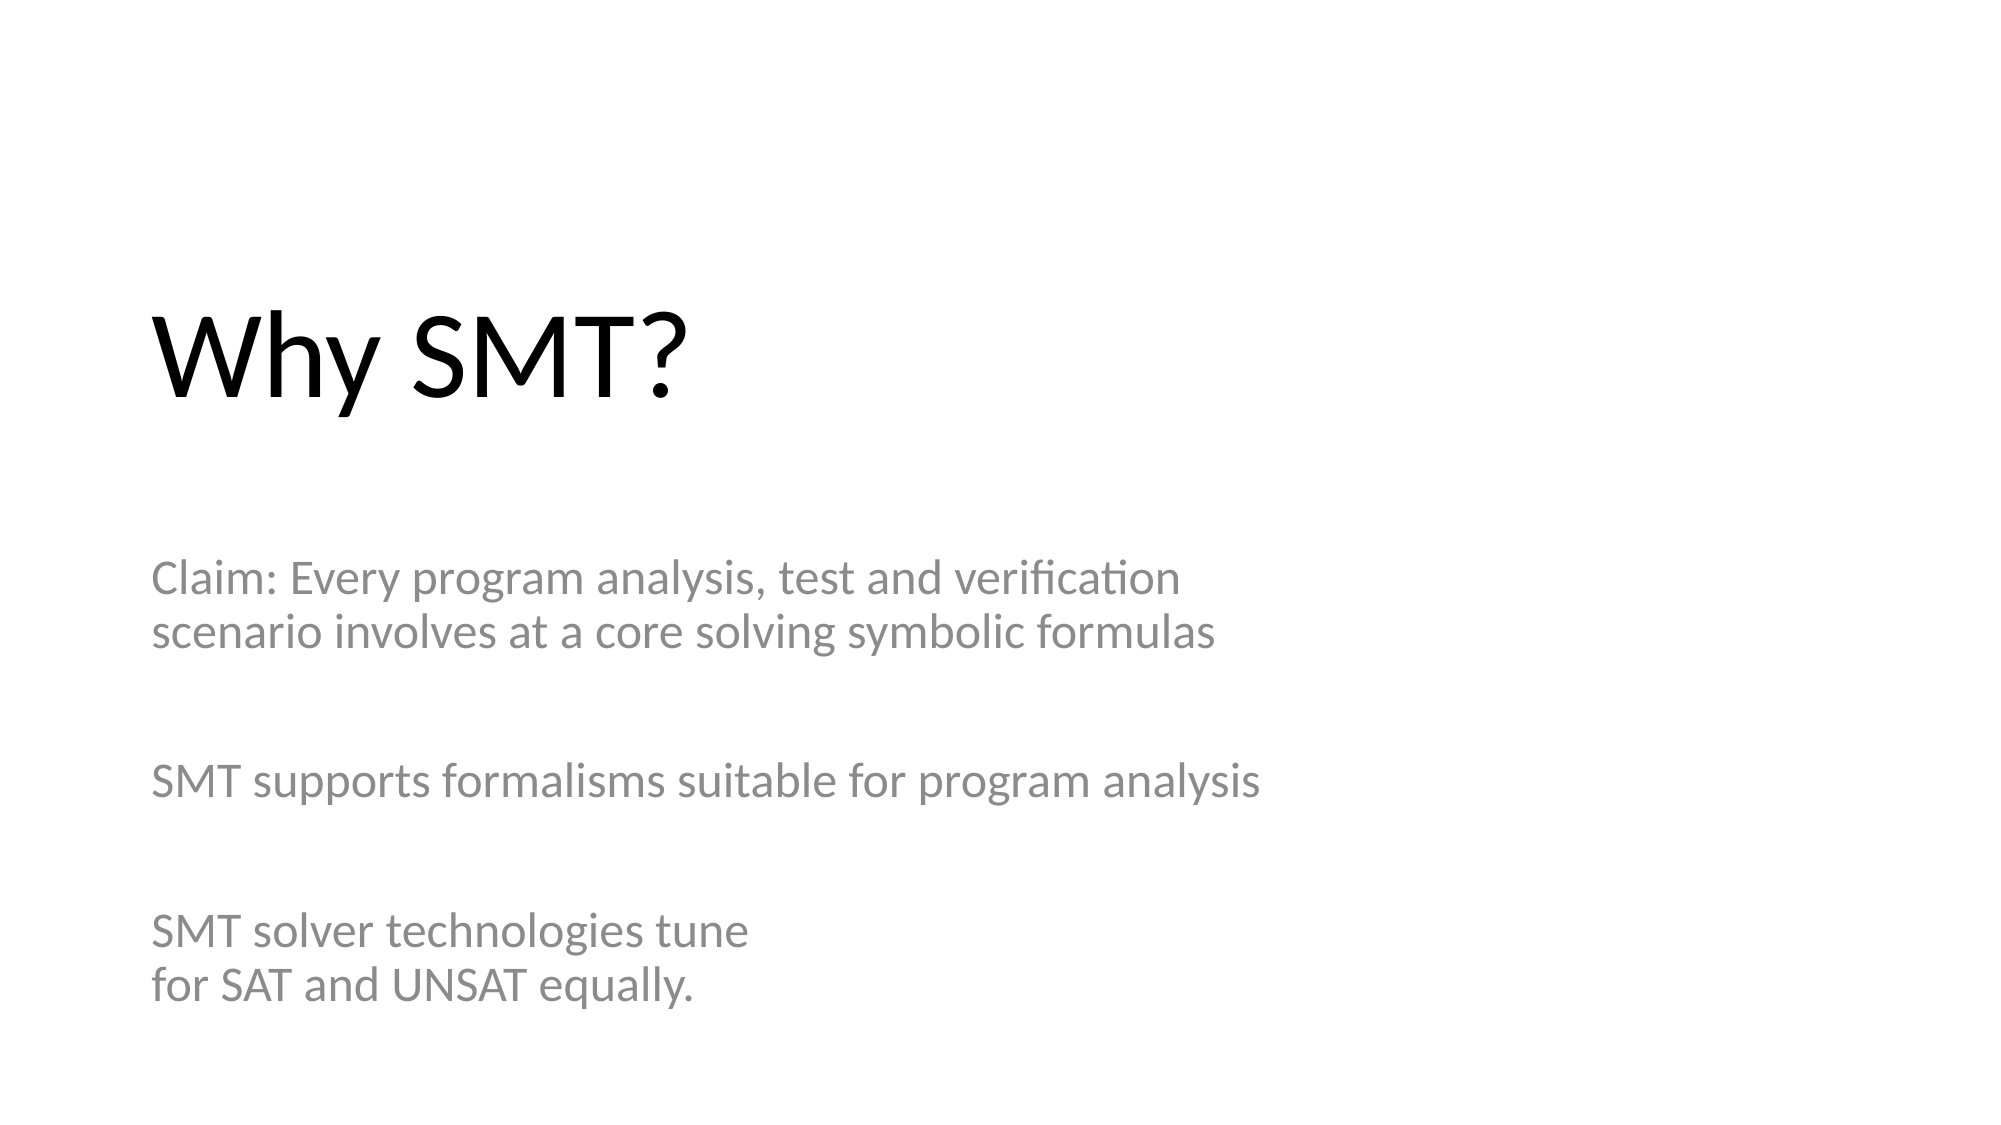

# Why SMT?
Claim: Every program analysis, test and verification
scenario involves at a core solving symbolic formulas

SMT supports formalisms suitable for program analysis

SMT solver technologies tune
for SAT and UNSAT equally.